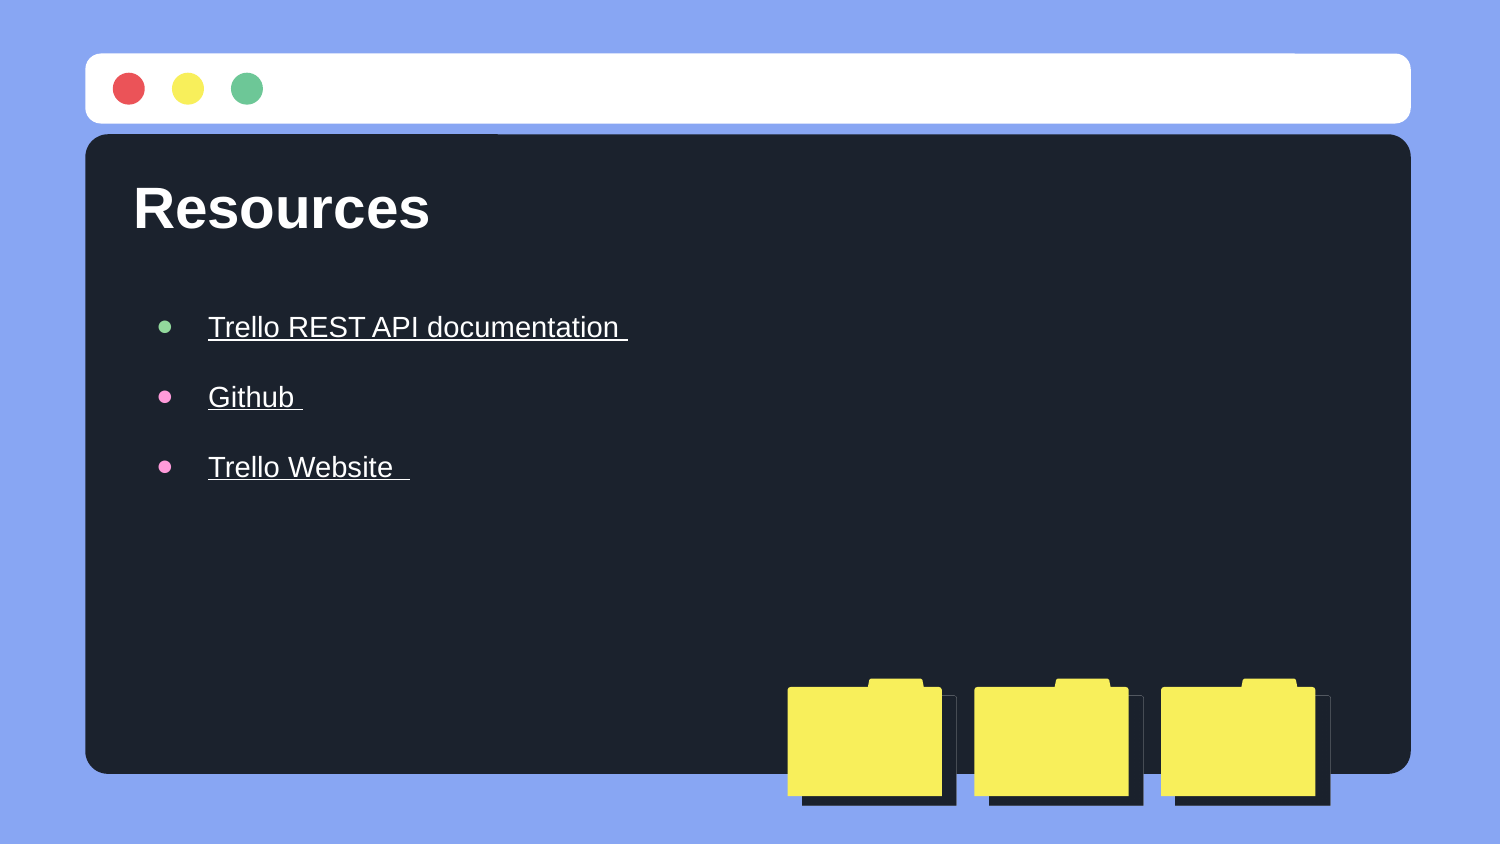

# Resources
Trello REST API documentation

Github

Trello Website